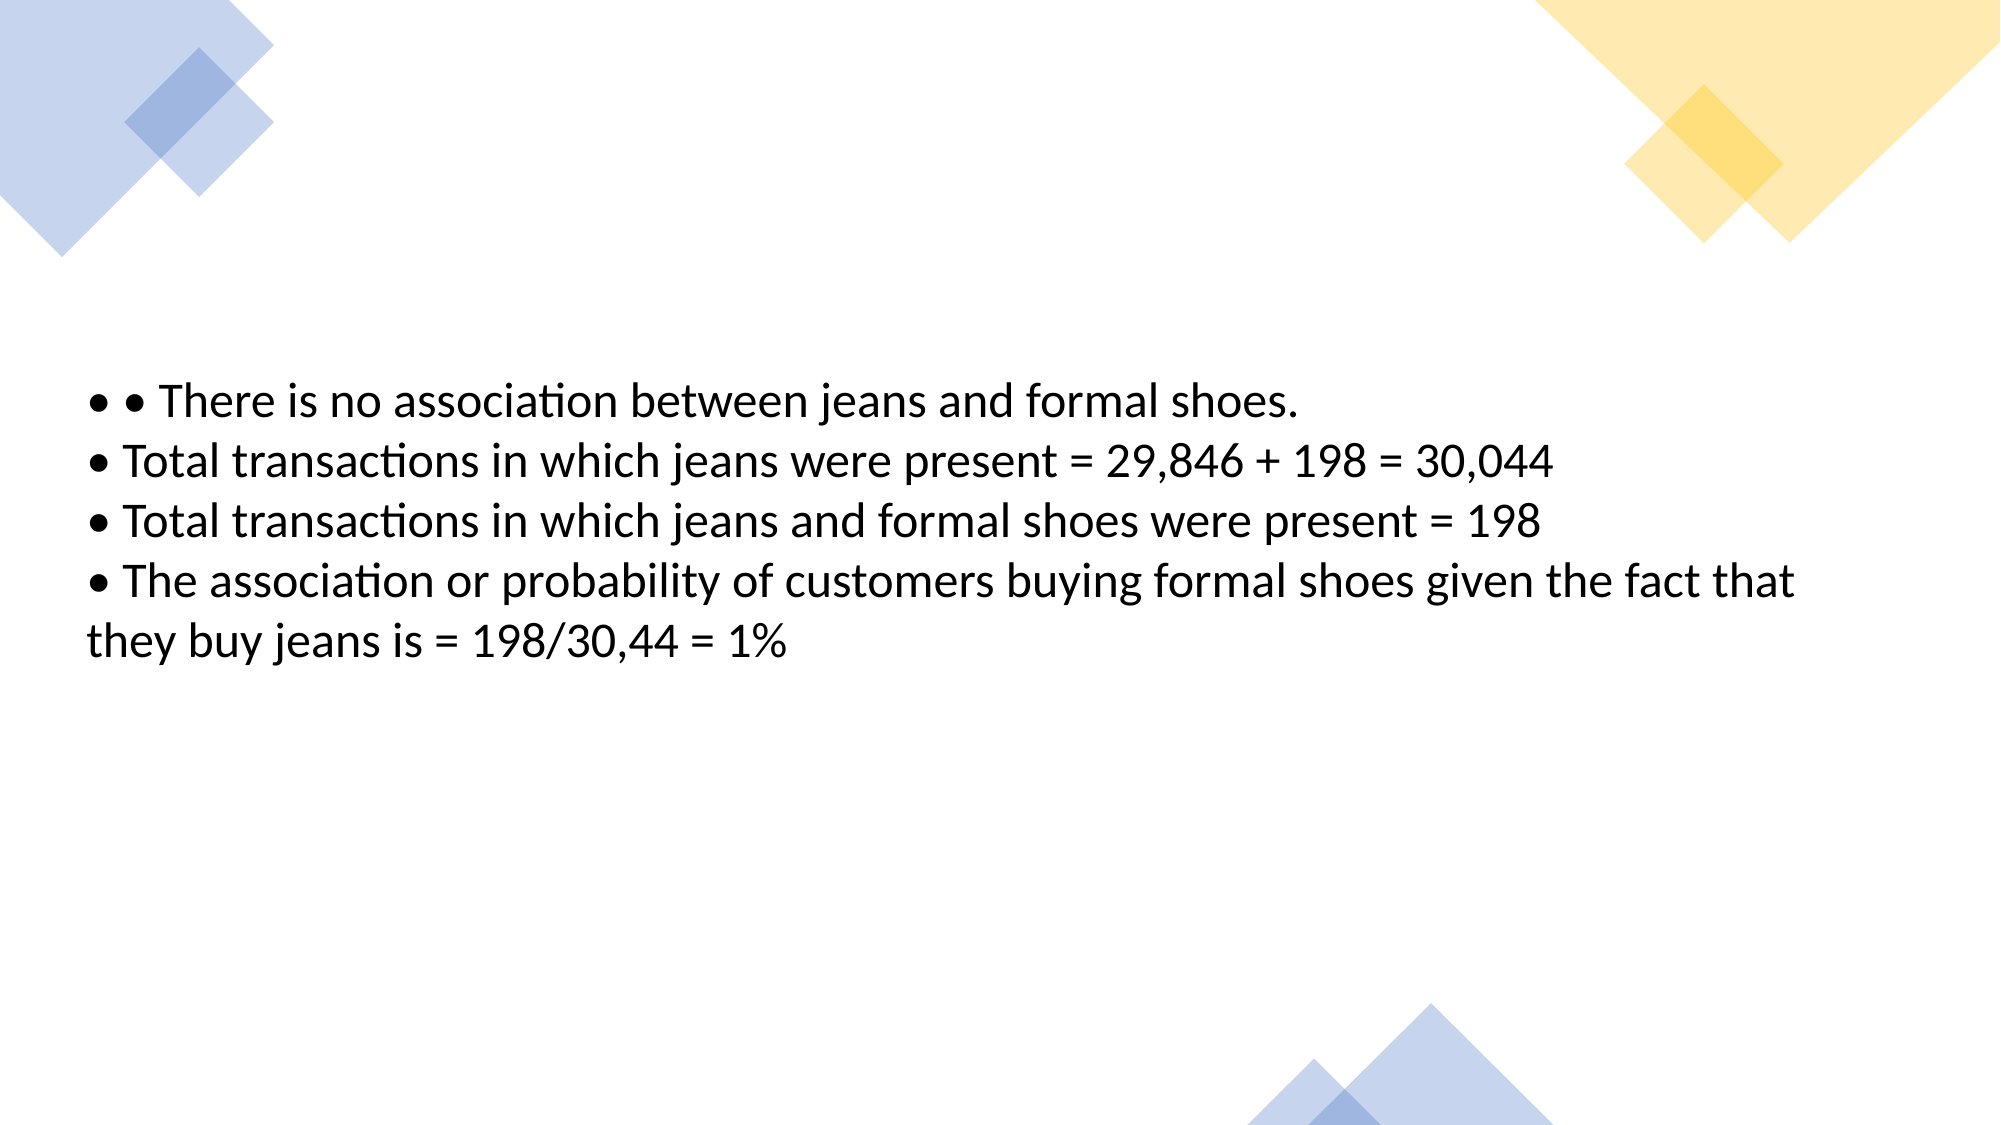

Advantages
of
Random
Forests
• • There is no association between jeans and formal shoes.
• Total transactions in which jeans were present = 29,846 + 198 = 30,044
• Total transactions in which jeans and formal shoes were present = 198
• The association or probability of customers buying formal shoes given the fact that they buy jeans is = 198/30,44 = 1%